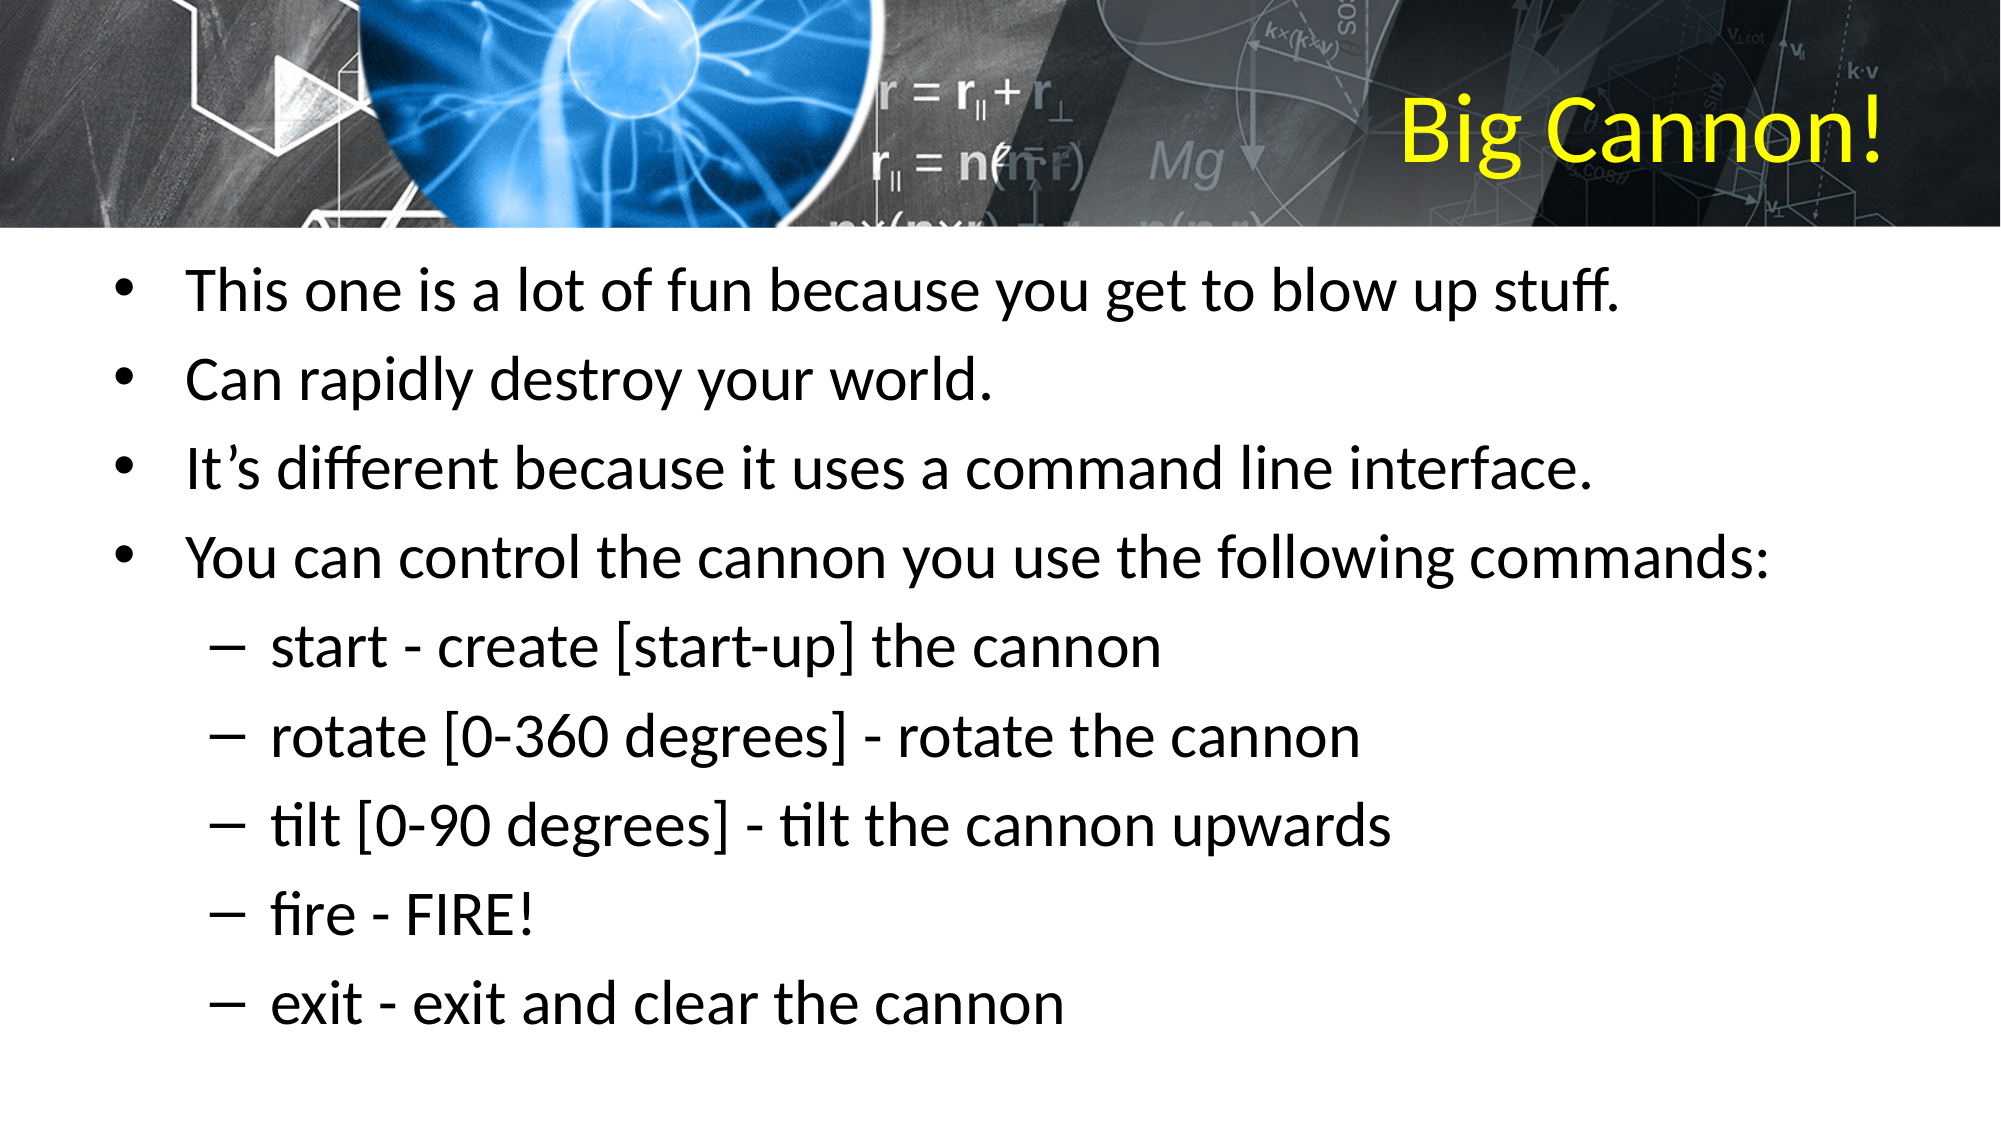

# Big Cannon!
This one is a lot of fun because you get to blow up stuff.
Can rapidly destroy your world.
It’s different because it uses a command line interface.
You can control the cannon you use the following commands:
start - create [start-up] the cannon
rotate [0-360 degrees] - rotate the cannon
tilt [0-90 degrees] - tilt the cannon upwards
fire - FIRE!
exit - exit and clear the cannon